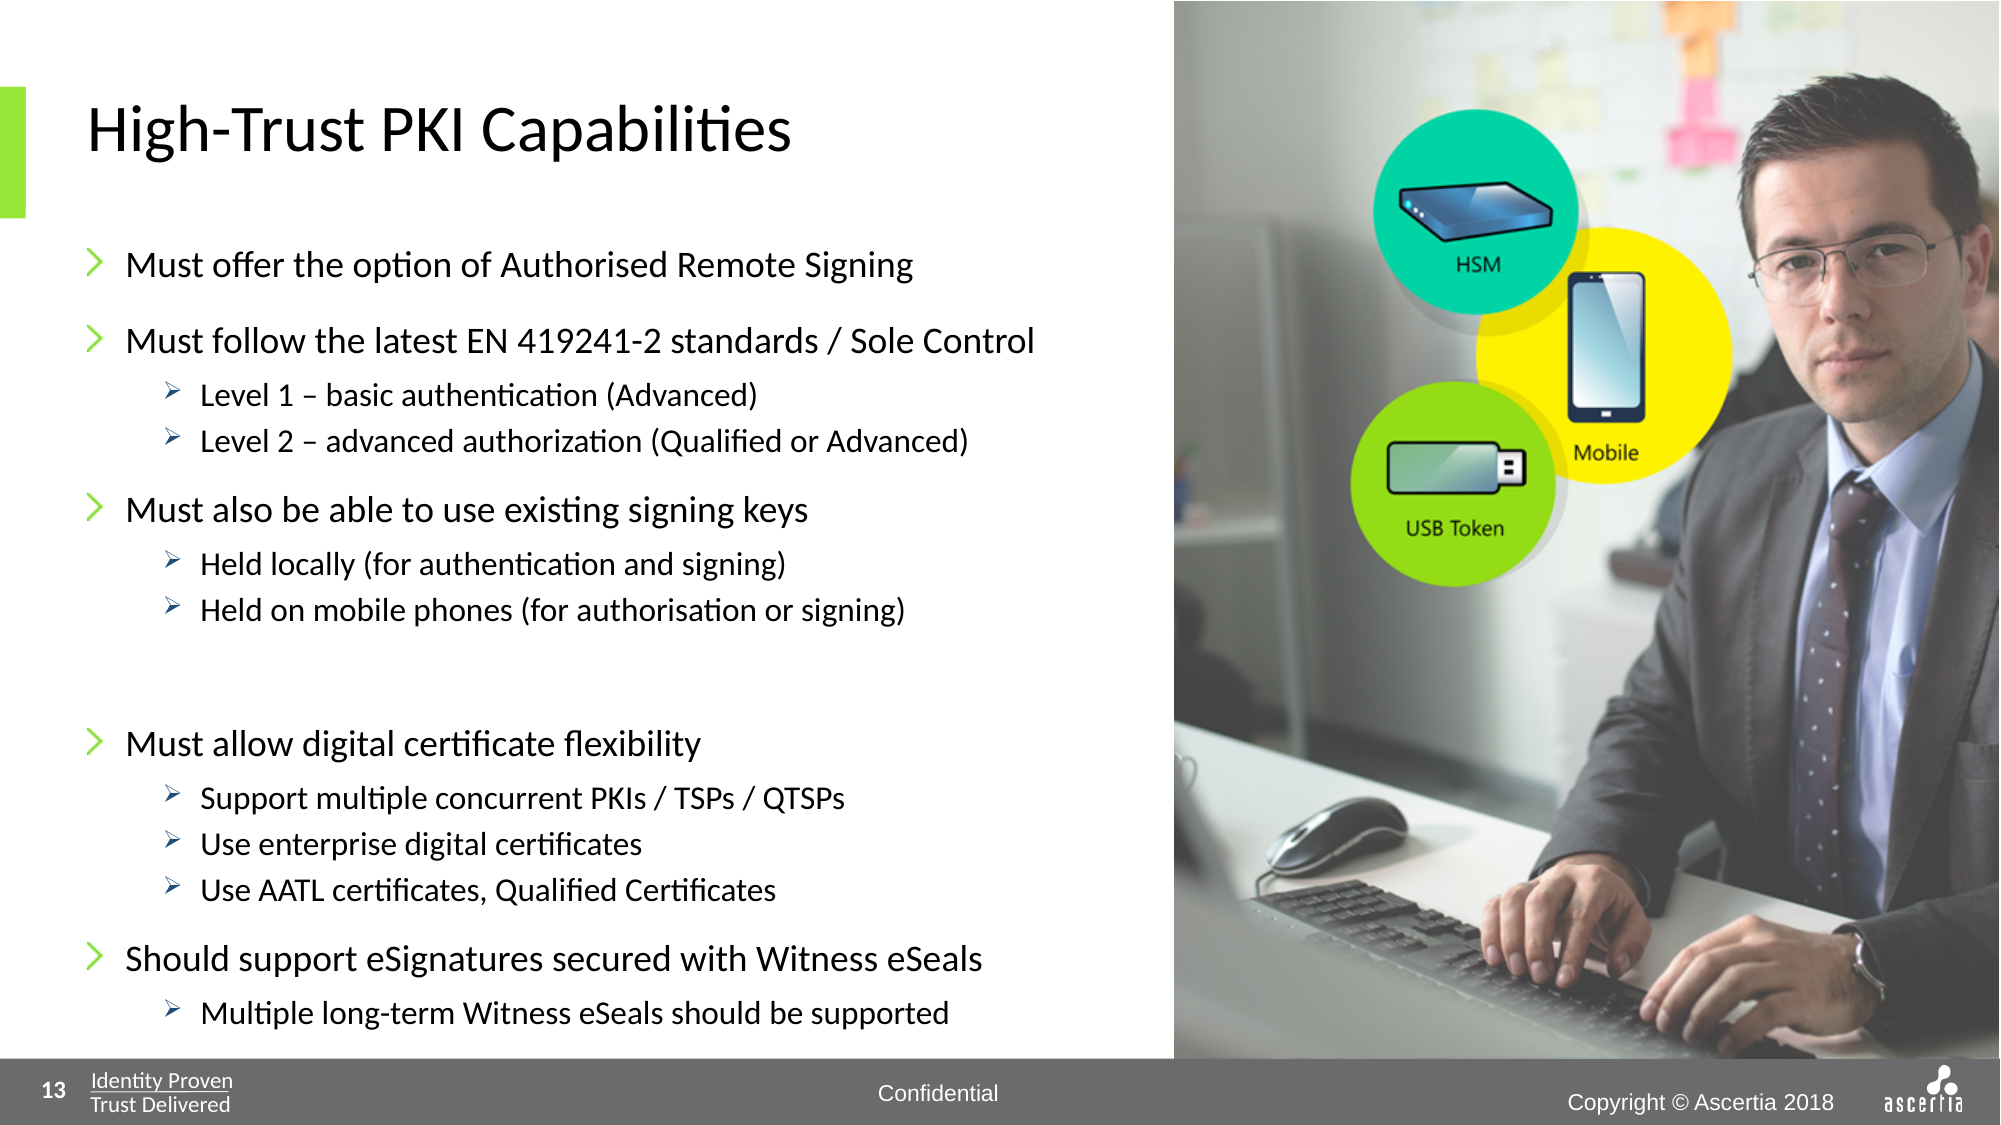

# High-Trust PKI Capabilities
Must offer the option of Authorised Remote Signing
Must follow the latest EN 419241-2 standards / Sole Control
Level 1 – basic authentication (Advanced)
Level 2 – advanced authorization (Qualified or Advanced)
Must also be able to use existing signing keys
Held locally (for authentication and signing)
Held on mobile phones (for authorisation or signing)

Must allow digital certificate flexibility
Support multiple concurrent PKIs / TSPs / QTSPs
Use enterprise digital certificates
Use AATL certificates, Qualified Certificates
Should support eSignatures secured with Witness eSeals
Multiple long-term Witness eSeals should be supported